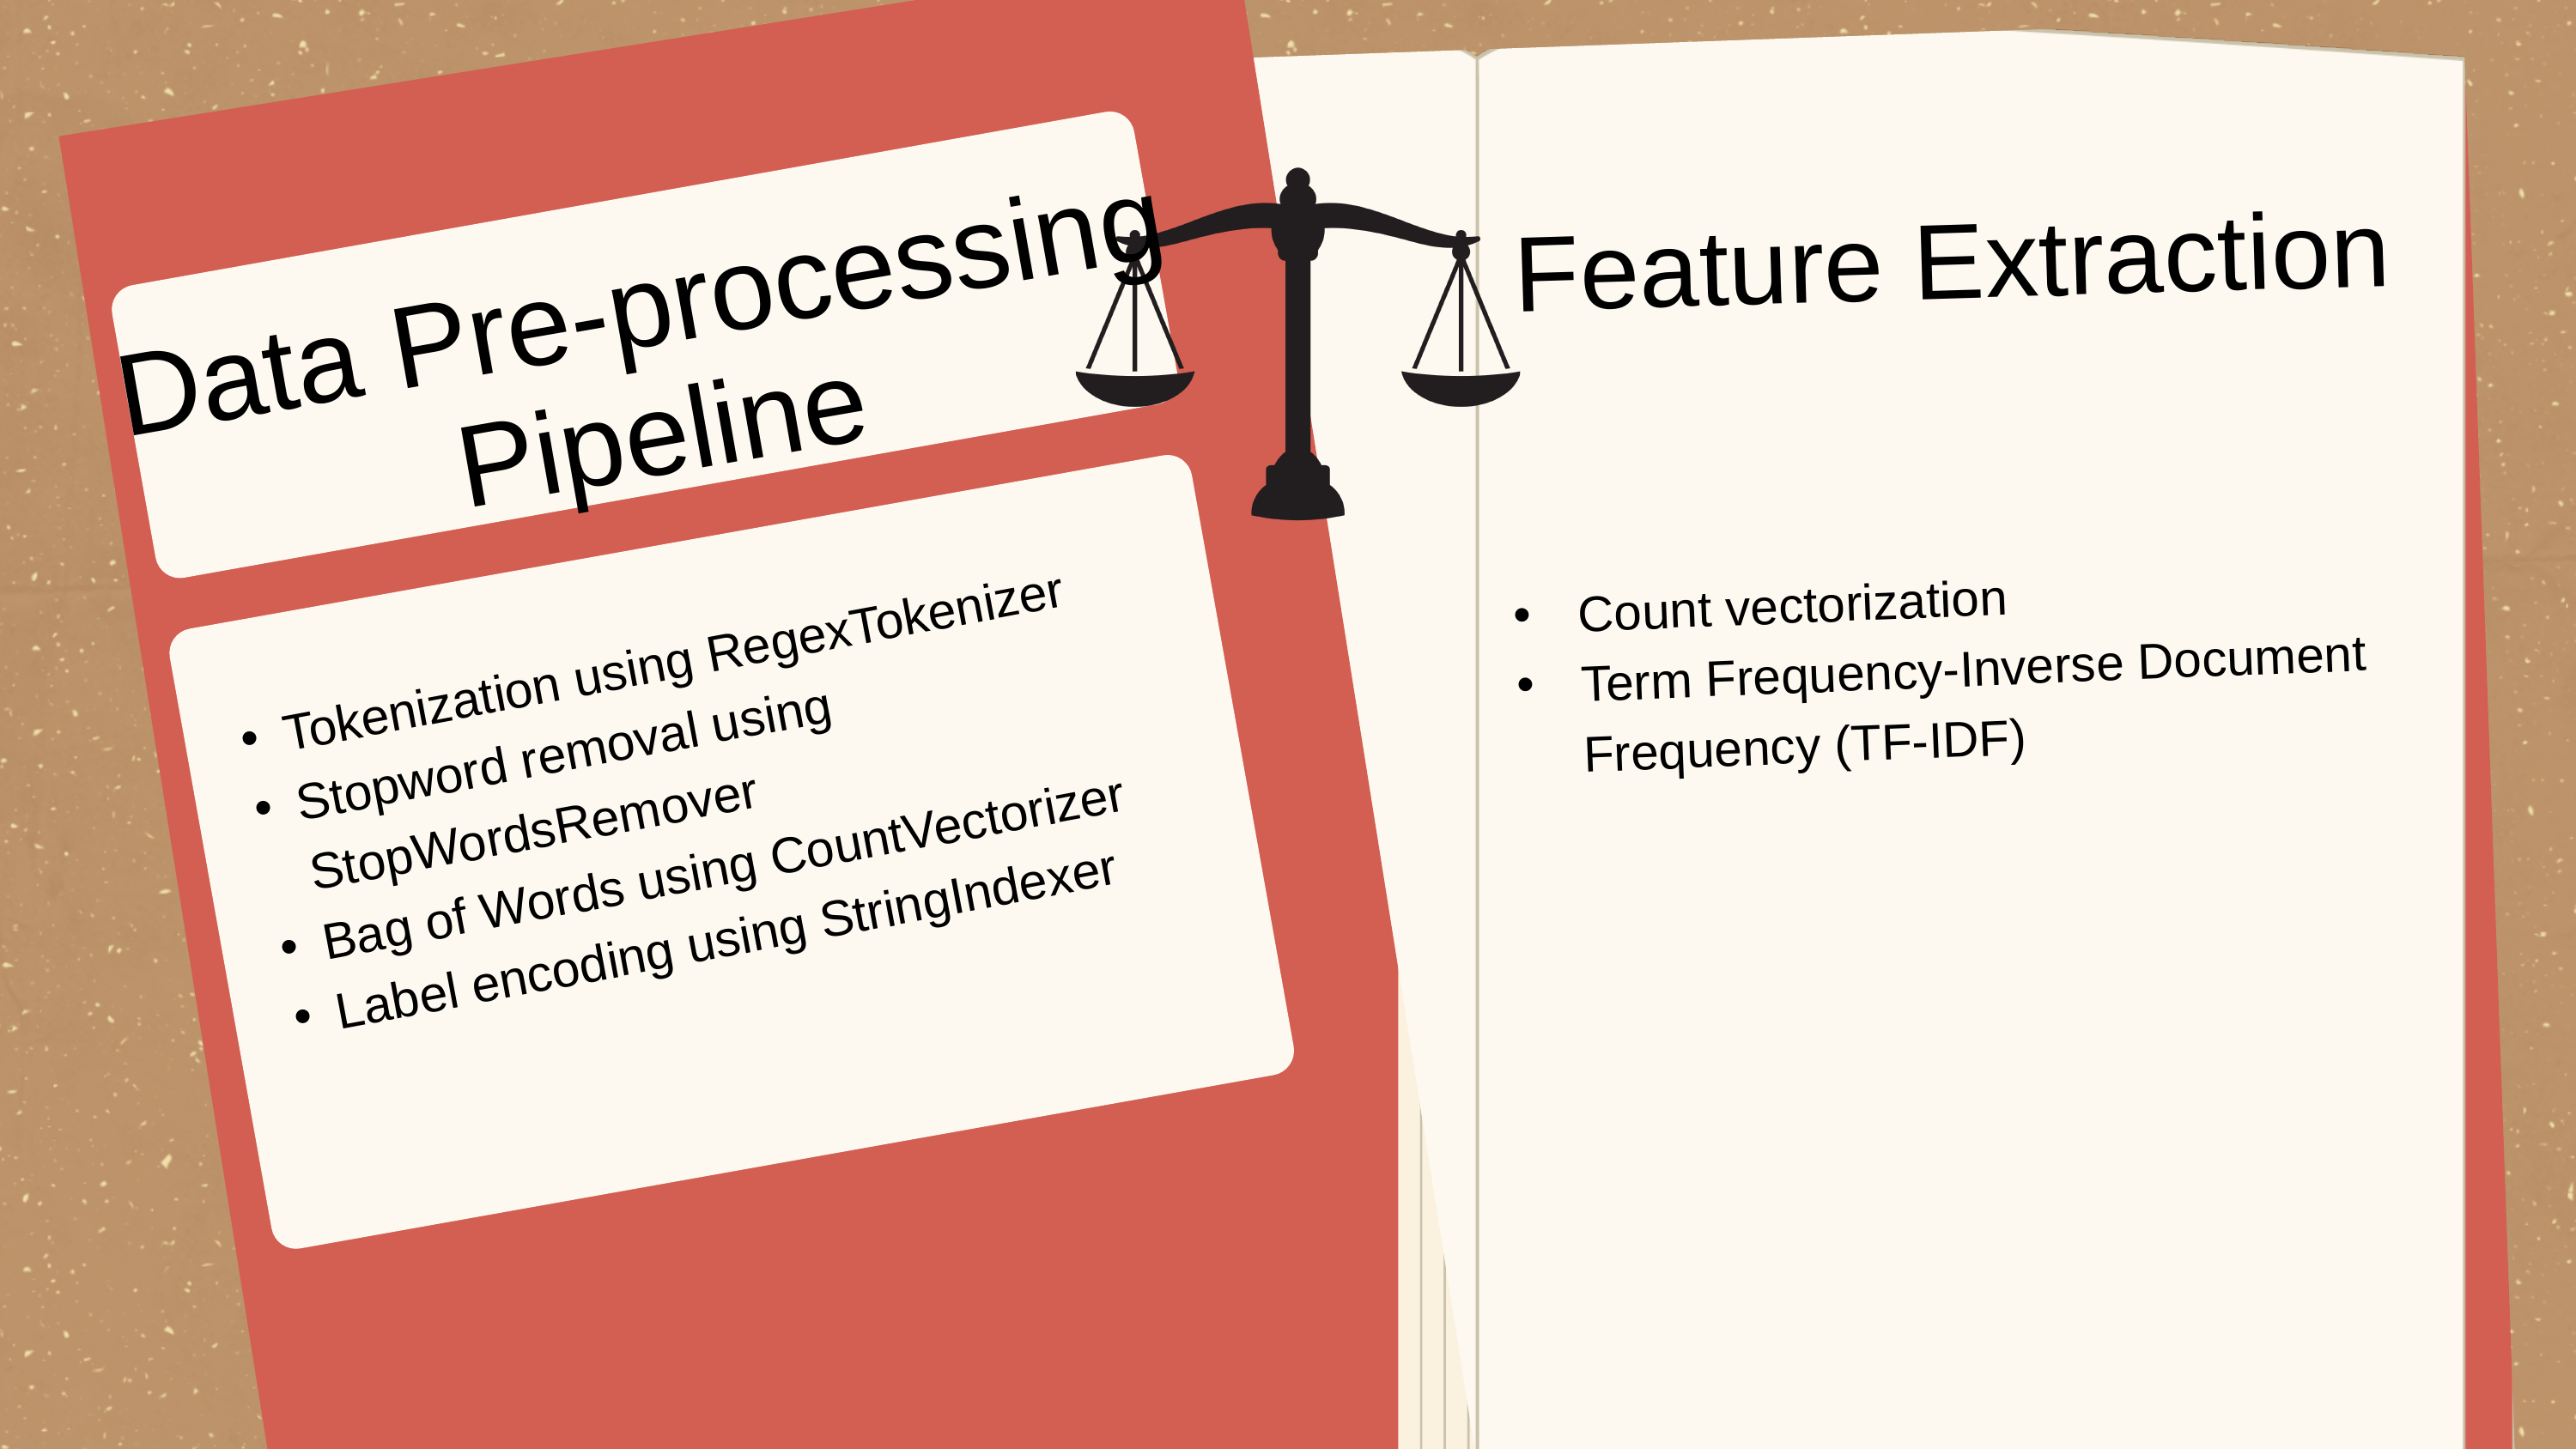

Feature Extraction
Data Pre-processing
Pipeline

Count vectorization
Term Frequency-Inverse Document Frequency (TF-IDF)
Tokenization using RegexTokenizer
Stopword removal using StopWordsRemover
Bag of Words using CountVectorizer
Label encoding using StringIndexer